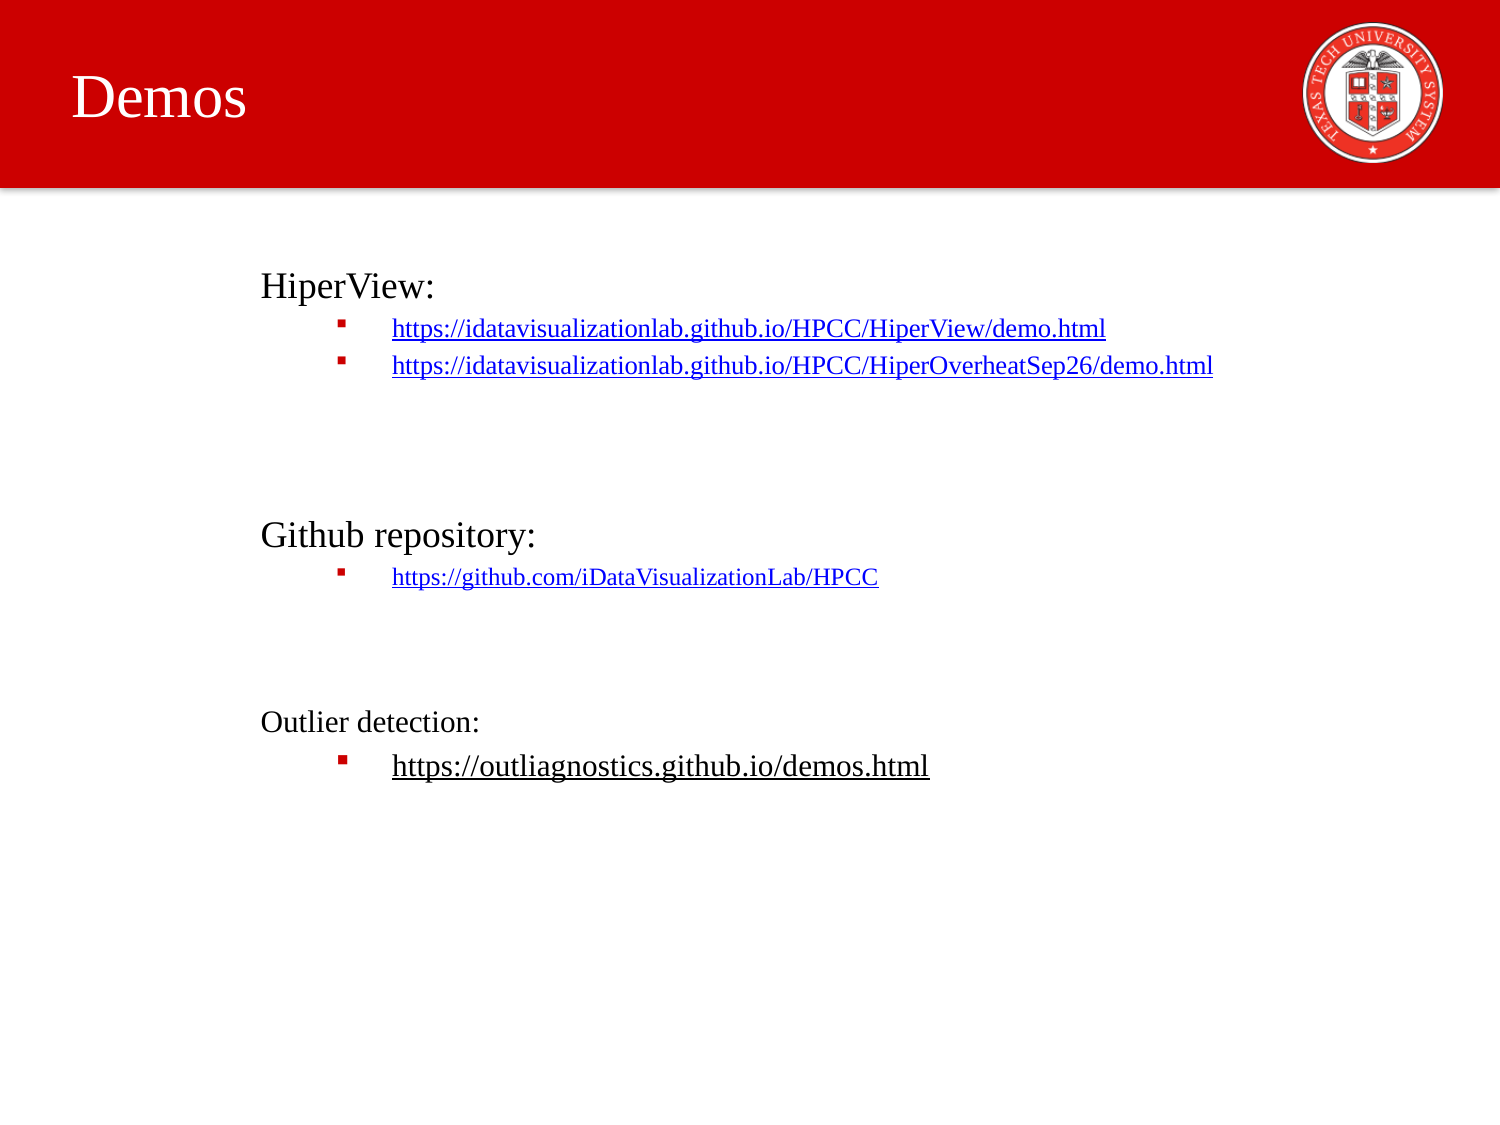

# Demos
HiperView:
https://idatavisualizationlab.github.io/HPCC/HiperView/demo.html
https://idatavisualizationlab.github.io/HPCC/HiperOverheatSep26/demo.html

Github repository:
https://github.com/iDataVisualizationLab/HPCC

Outlier detection:
https://outliagnostics.github.io/demos.html